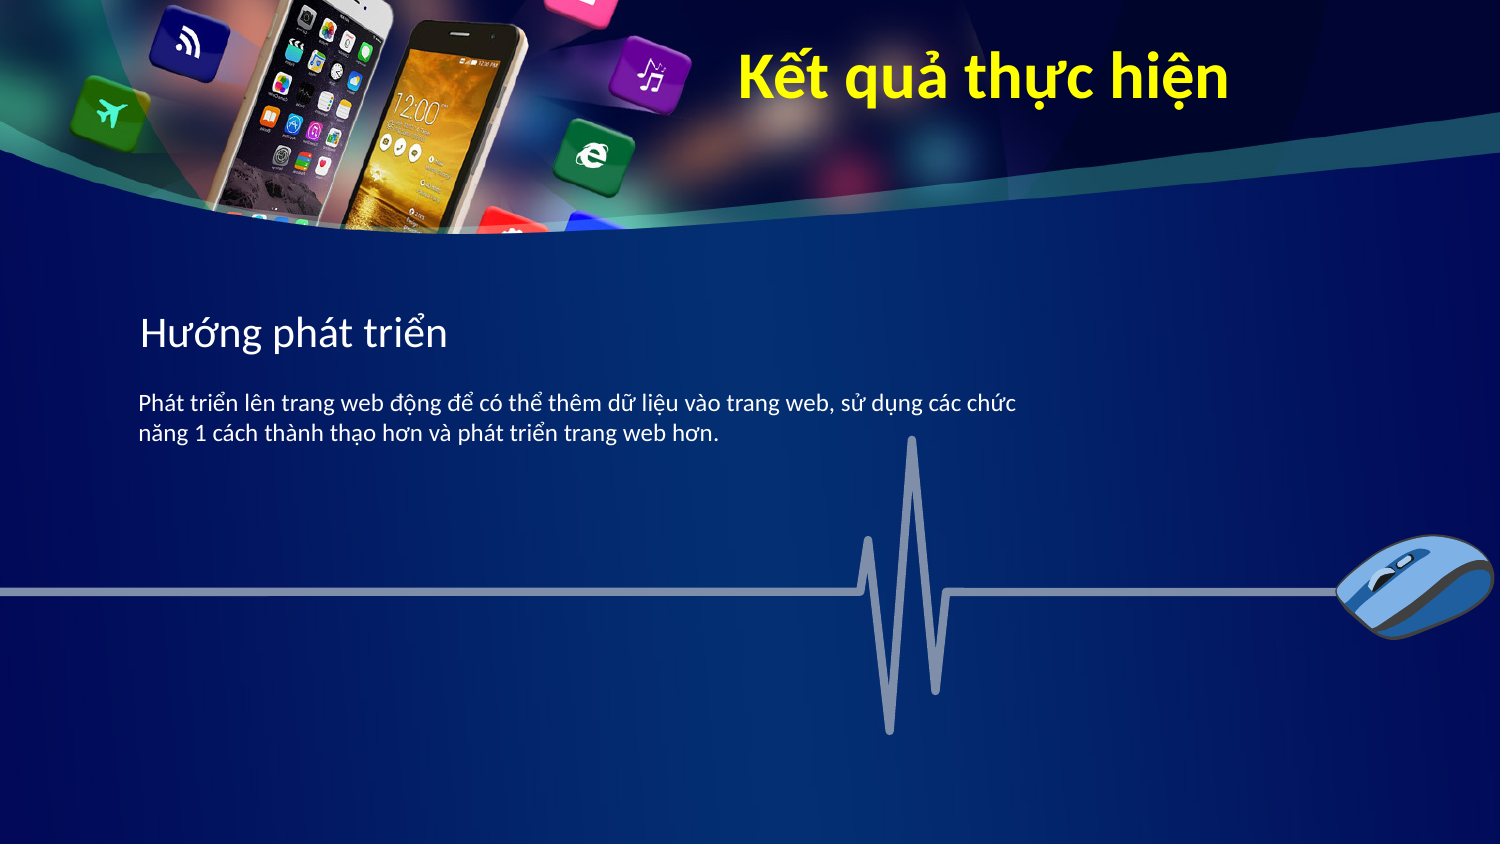

Kết quả thực hiện
Hướng phát triển
Phát triển lên trang web động để có thể thêm dữ liệu vào trang web, sử dụng các chức năng 1 cách thành thạo hơn và phát triển trang web hơn.